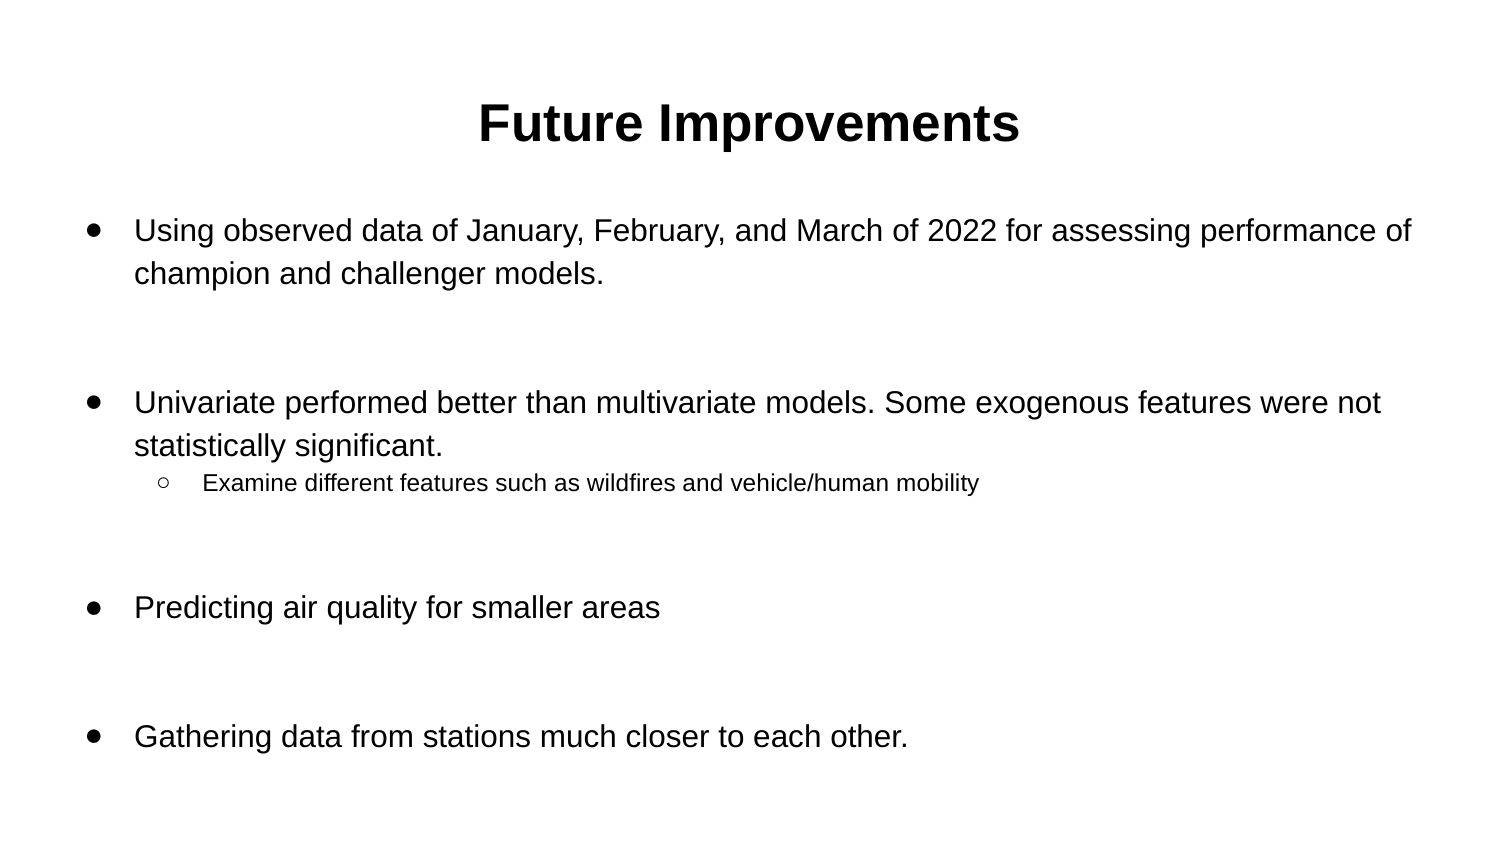

# Future Improvements
Using observed data of January, February, and March of 2022 for assessing performance of champion and challenger models.

Univariate performed better than multivariate models. Some exogenous features were not statistically significant.
Examine different features such as wildfires and vehicle/human mobility

Predicting air quality for smaller areas

Gathering data from stations much closer to each other.